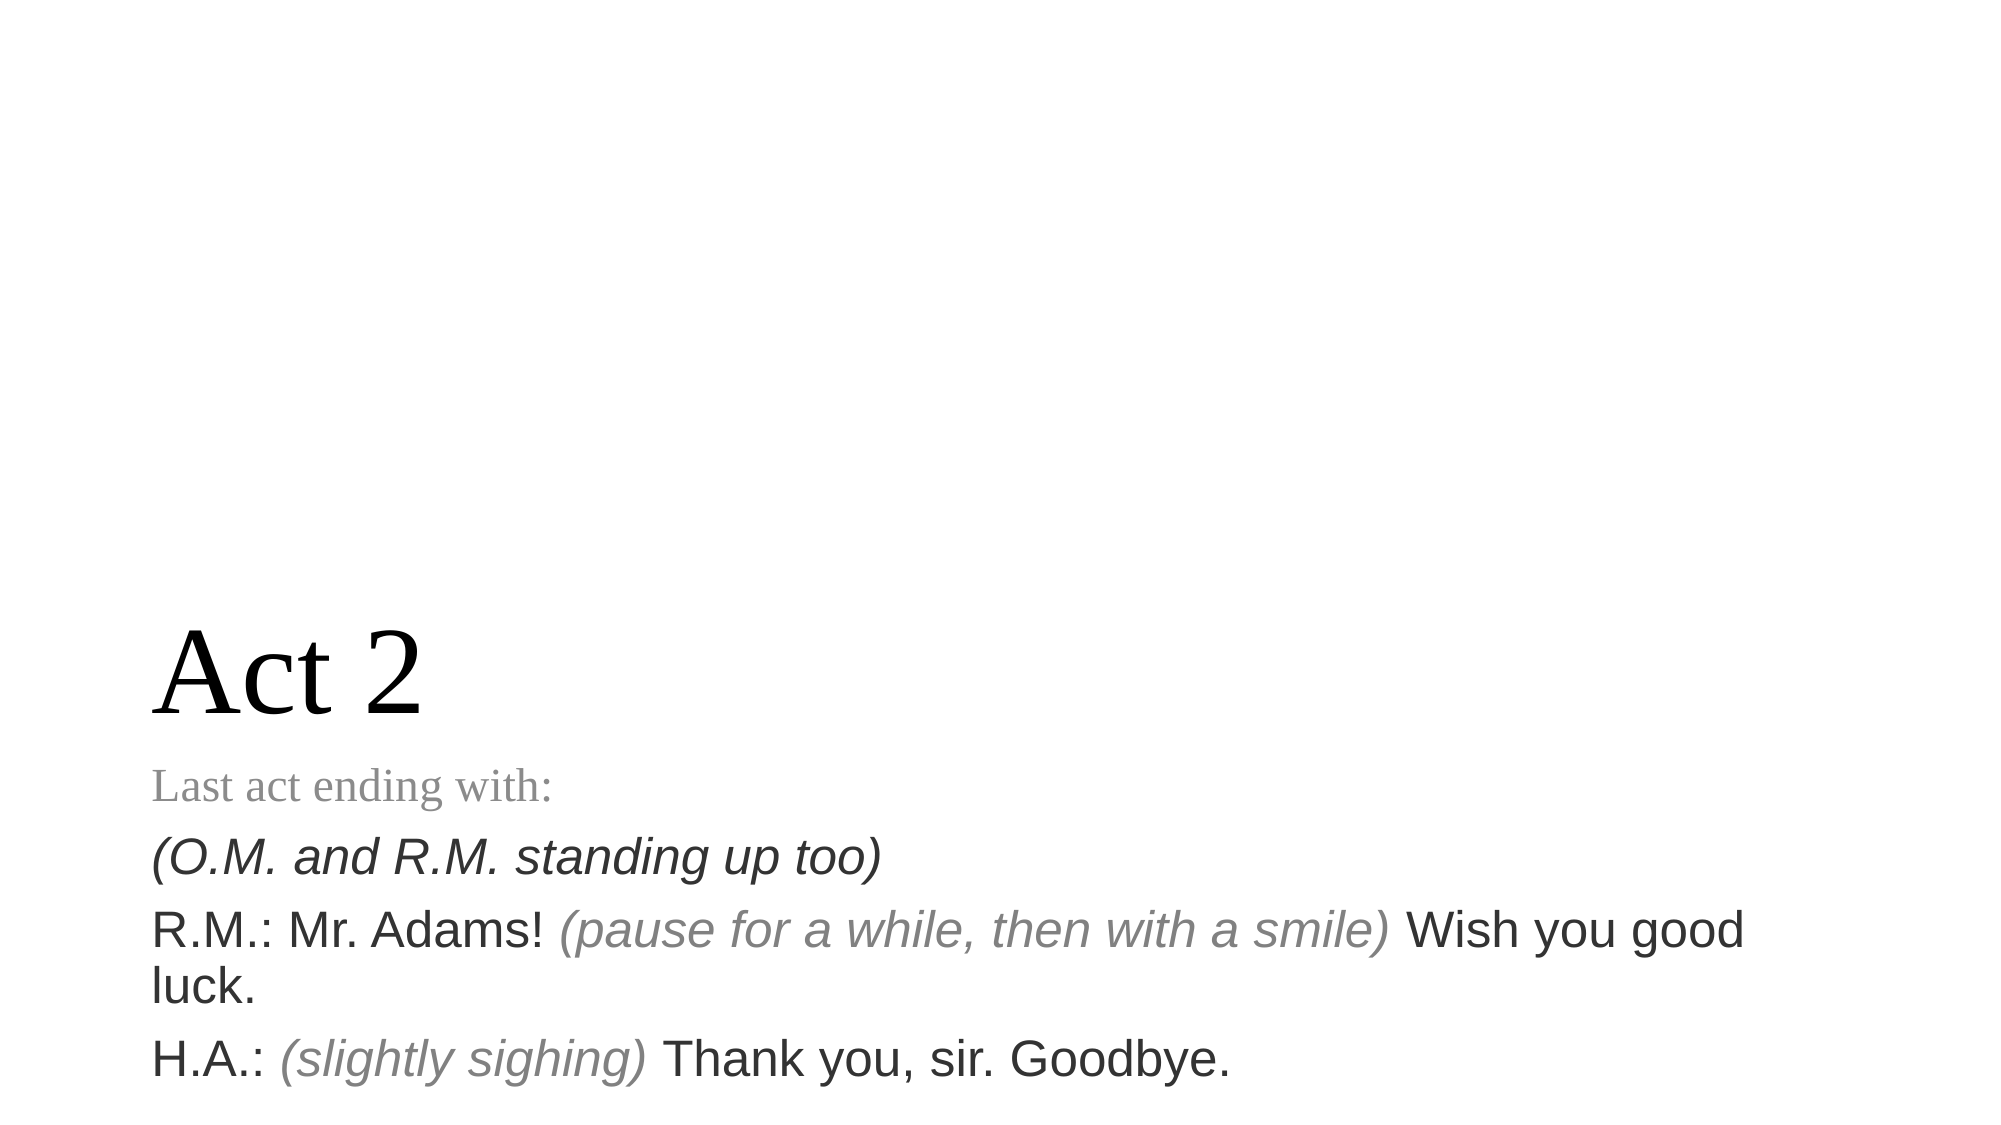

# Act 2
Last act ending with:
(O.M. and R.M. standing up too)
R.M.: Mr. Adams! (pause for a while, then with a smile) Wish you good luck.
H.A.: (slightly sighing) Thank you, sir. Goodbye.